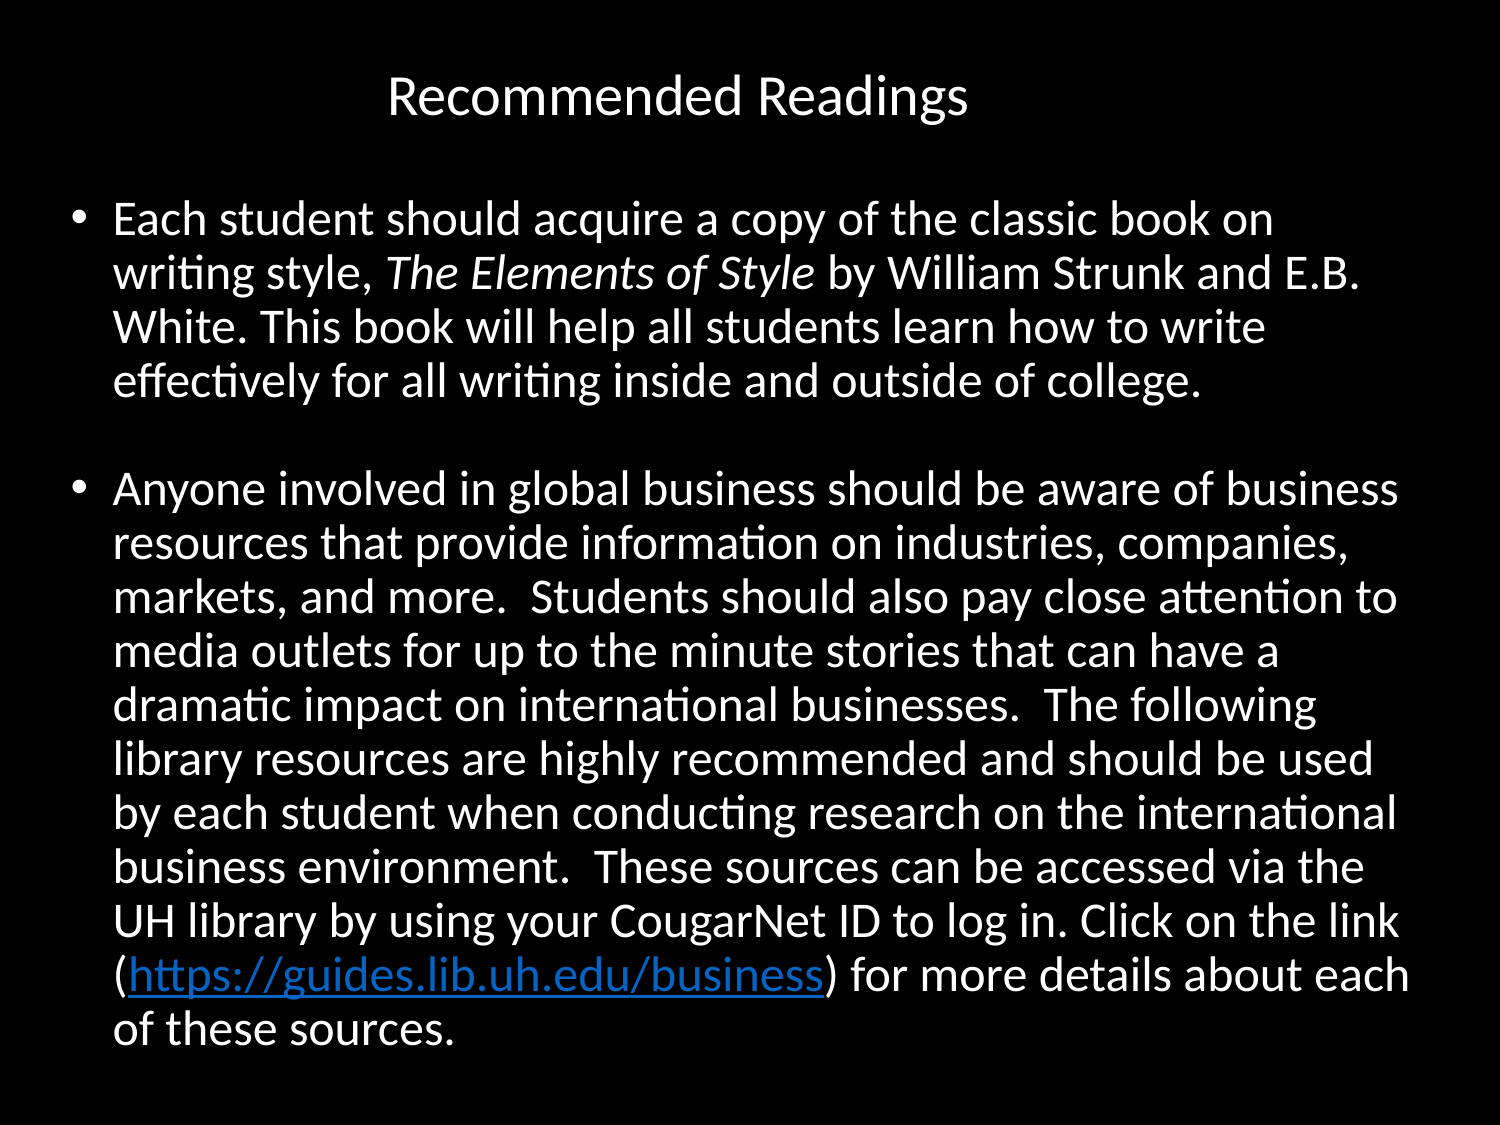

# Recommended Readings
Each student should acquire a copy of the classic book on writing style, The Elements of Style by William Strunk and E.B. White. This book will help all students learn how to write effectively for all writing inside and outside of college.

Anyone involved in global business should be aware of business resources that provide information on industries, companies, markets, and more.  Students should also pay close attention to media outlets for up to the minute stories that can have a dramatic impact on international businesses.  The following library resources are highly recommended and should be used by each student when conducting research on the international business environment.  These sources can be accessed via the UH library by using your CougarNet ID to log in. Click on the link (https://guides.lib.uh.edu/business) for more details about each of these sources.